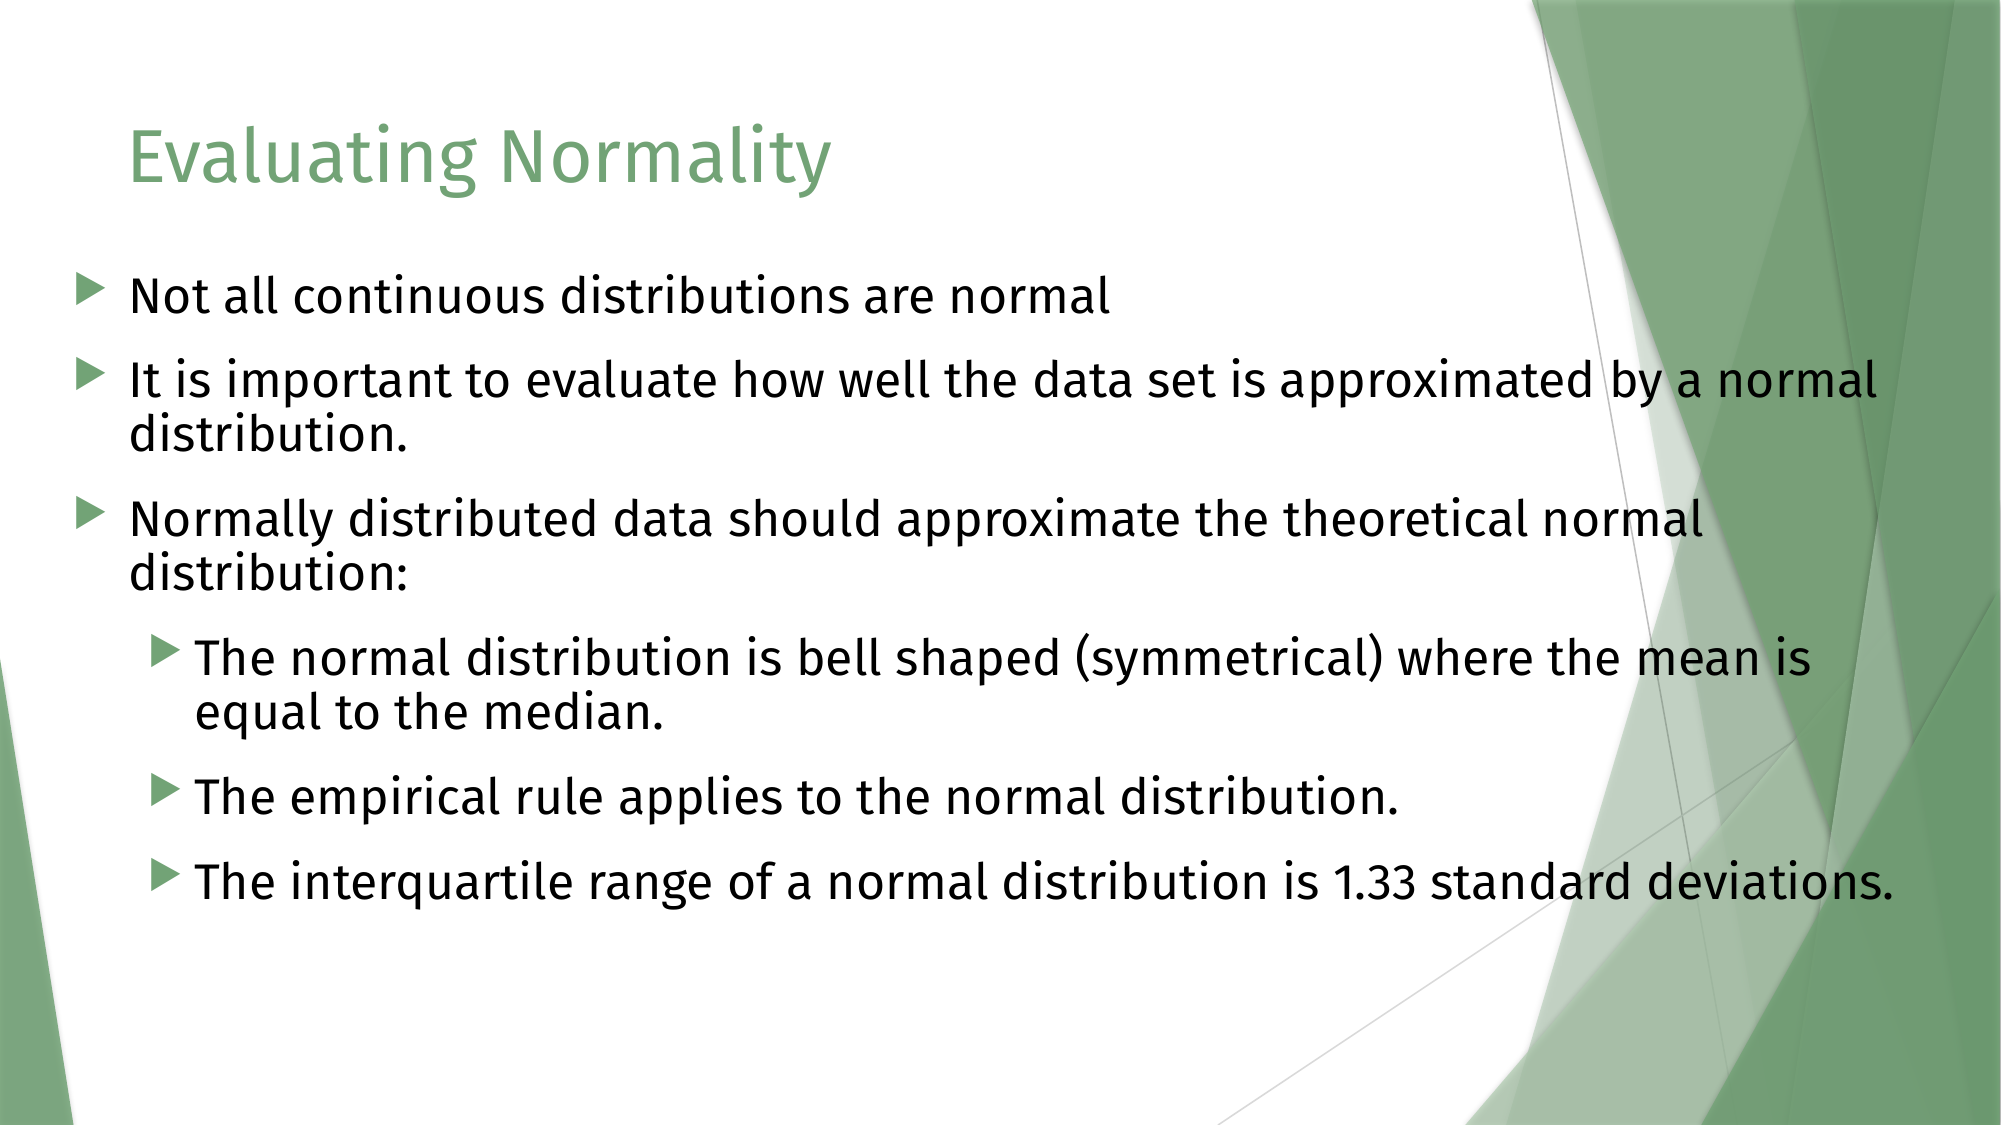

Evaluating Normality
Not all continuous distributions are normal
It is important to evaluate how well the data set is approximated by a normal distribution.
Normally distributed data should approximate the theoretical normal distribution:
The normal distribution is bell shaped (symmetrical) where the mean is equal to the median.
The empirical rule applies to the normal distribution.
The interquartile range of a normal distribution is 1.33 standard deviations.